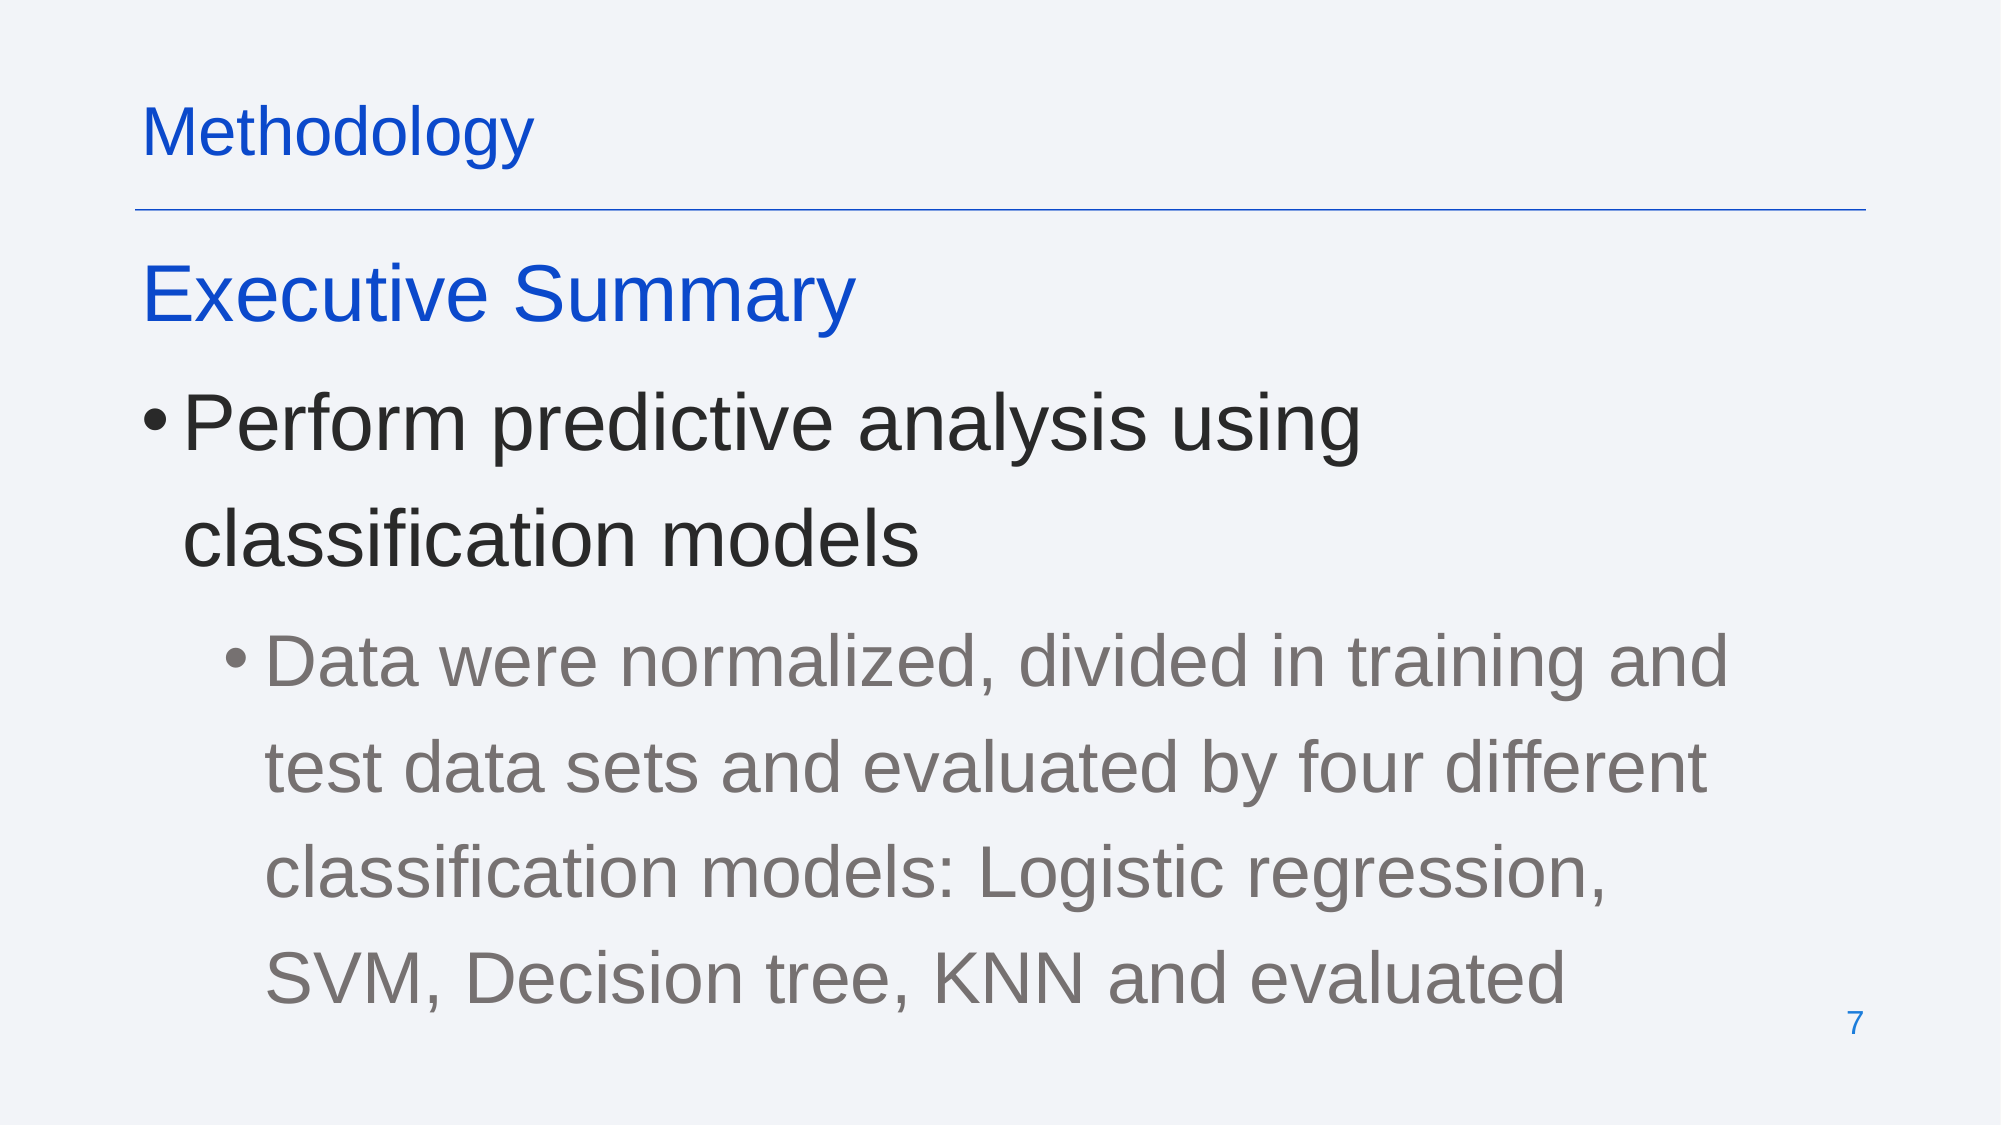

Methodology
Executive Summary
Perform predictive analysis using classification models
Data were normalized, divided in training and test data sets and evaluated by four different classification models: Logistic regression, SVM, Decision tree, KNN and evaluated

7